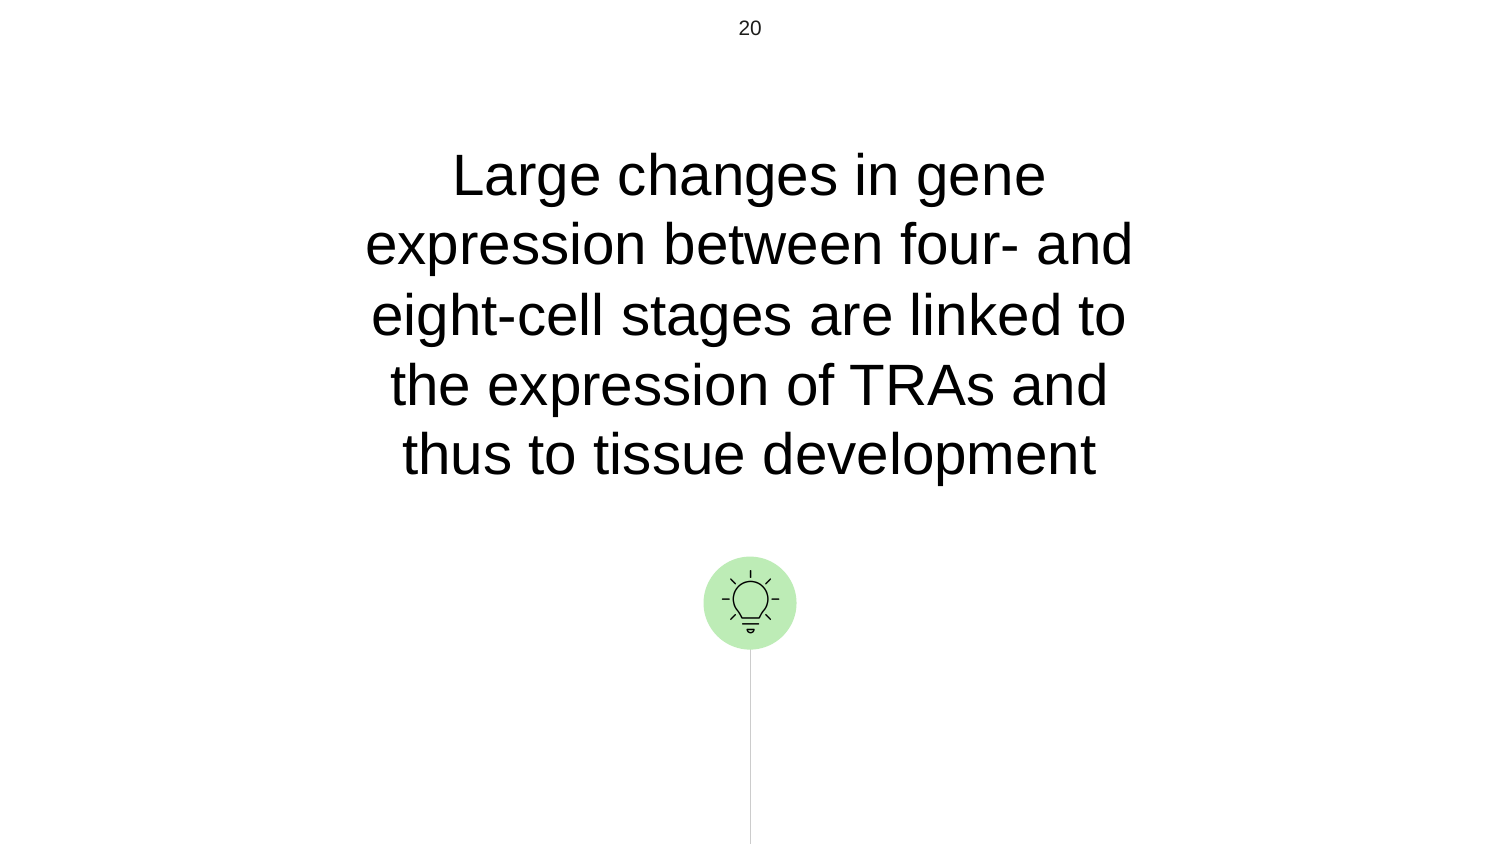

20
Large changes in gene expression between four- and eight-cell stages are linked to the expression of TRAs and thus to tissue development